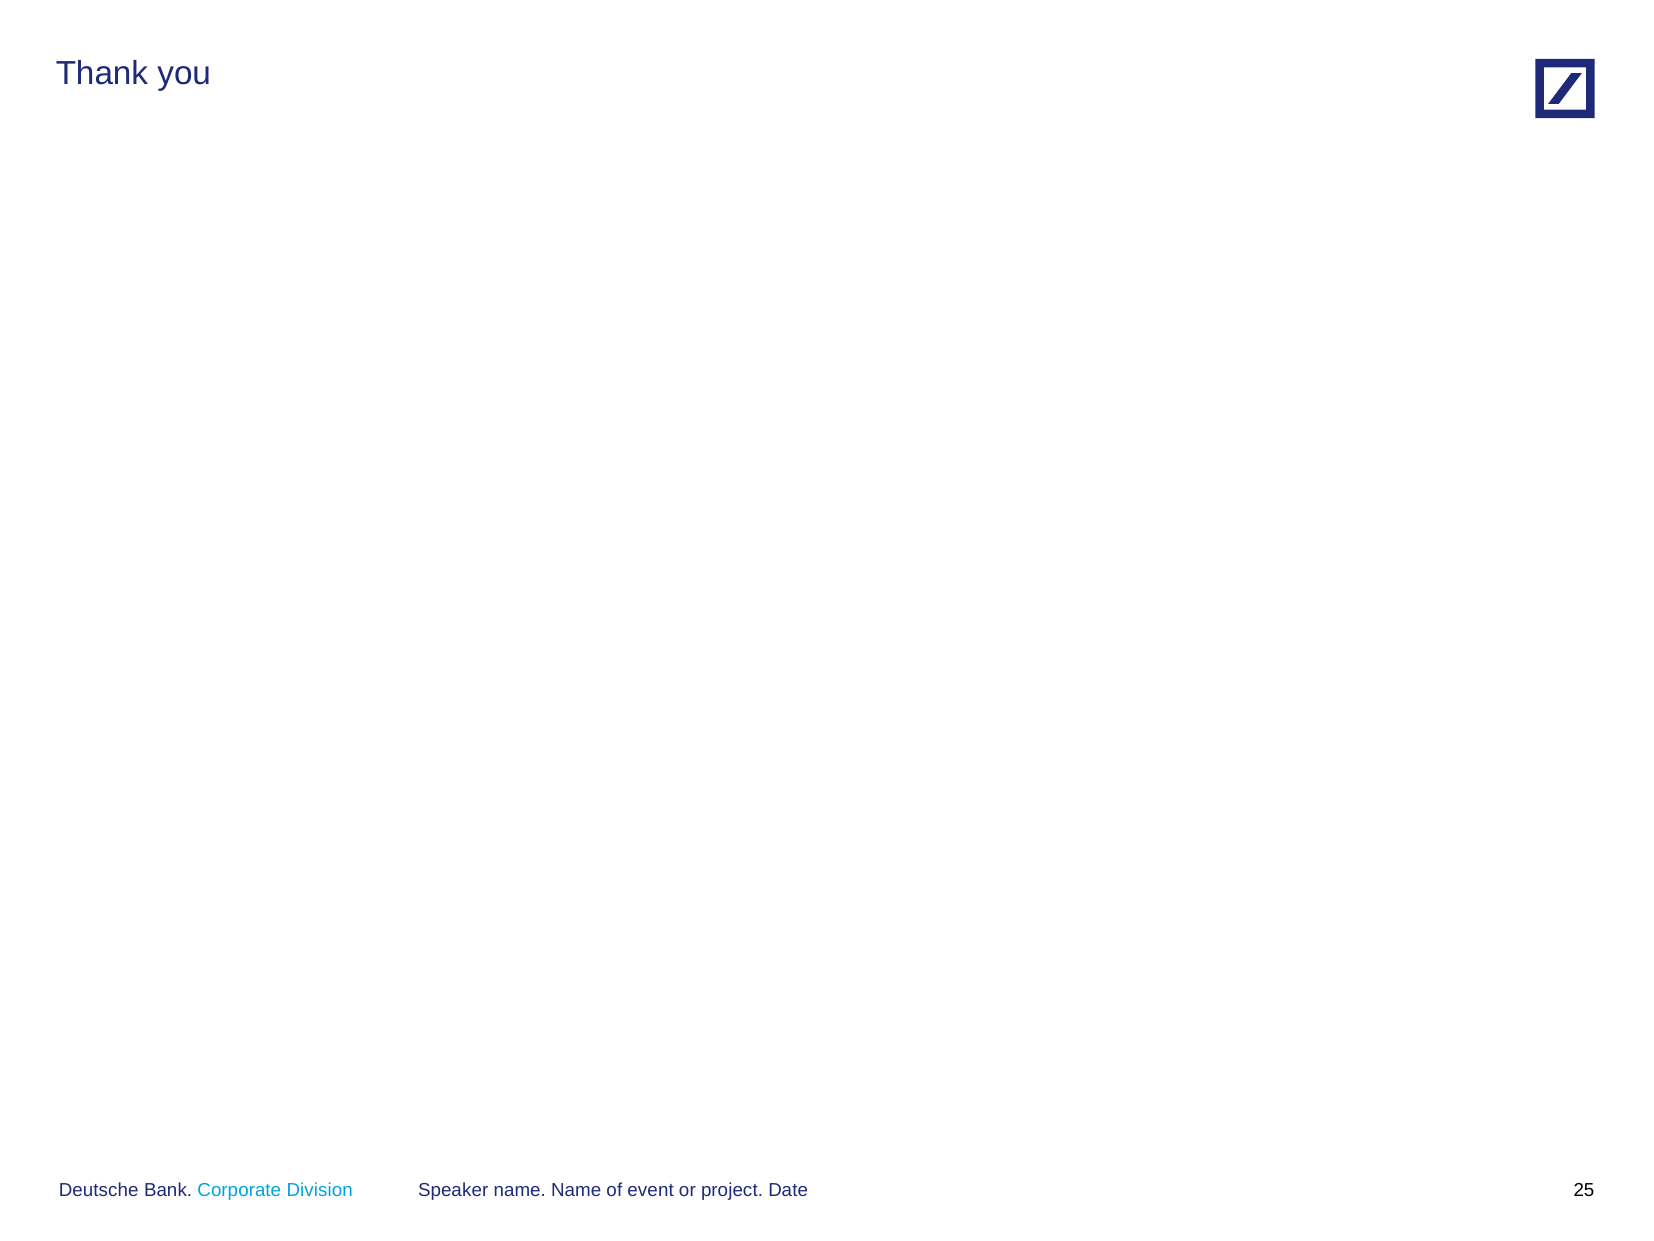

# Thank you
Speaker name. Name of event or project. Date
25